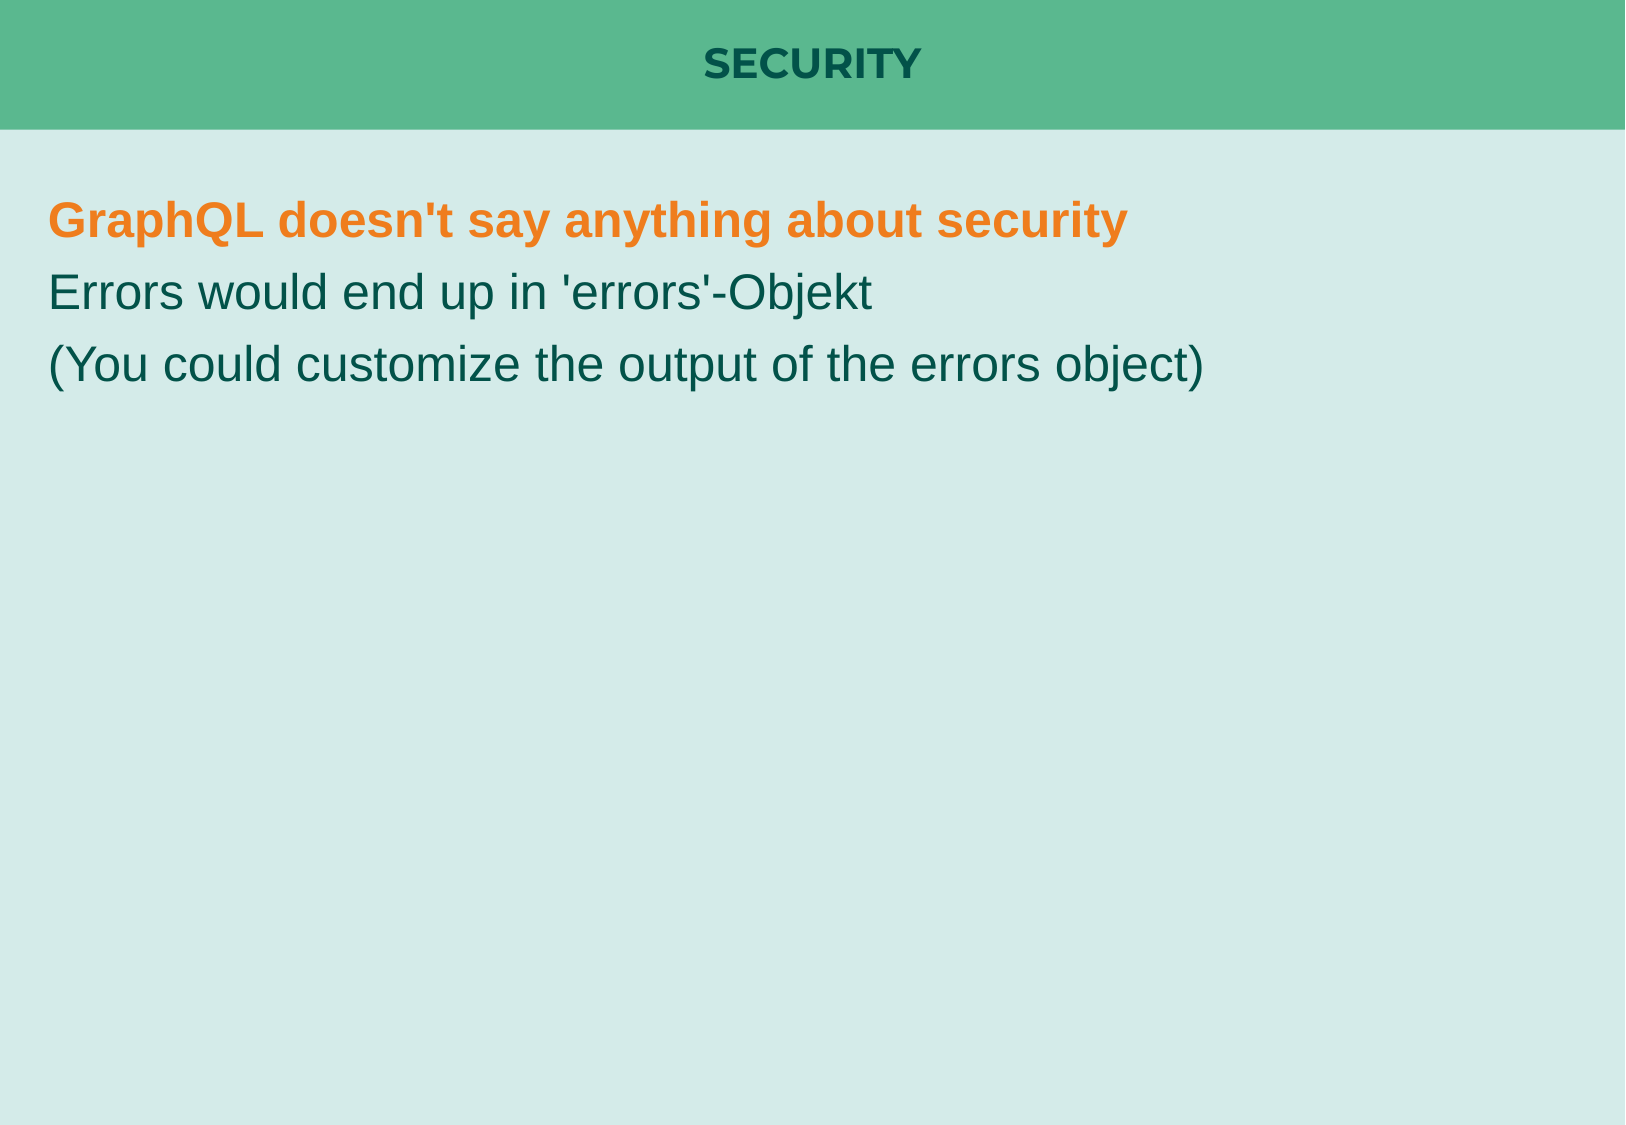

# Security
GraphQL doesn't say anything about security
Errors would end up in 'errors'-Objekt
(You could customize the output of the errors object)